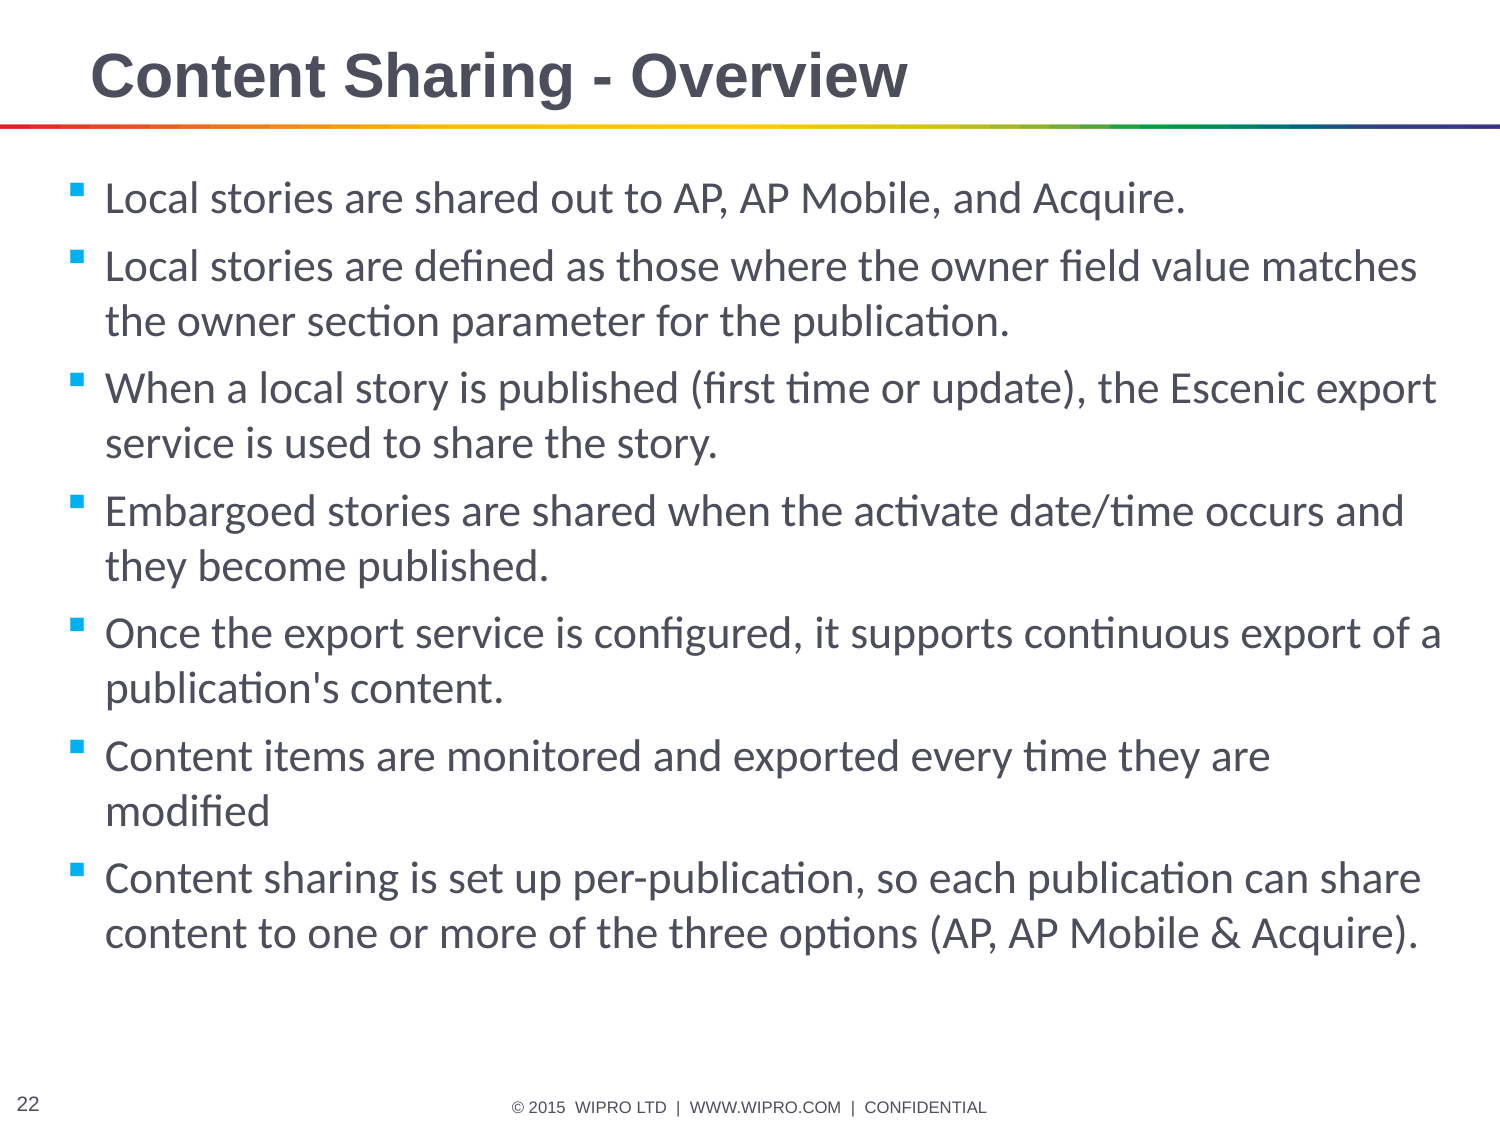

# Content Sharing - Overview
Local stories are shared out to AP, AP Mobile, and Acquire.
Local stories are defined as those where the owner field value matches the owner section parameter for the publication.
When a local story is published (first time or update), the Escenic export service is used to share the story.
Embargoed stories are shared when the activate date/time occurs and they become published.
Once the export service is configured, it supports continuous export of a publication's content.
Content items are monitored and exported every time they are modified
Content sharing is set up per-publication, so each publication can share content to one or more of the three options (AP, AP Mobile & Acquire).